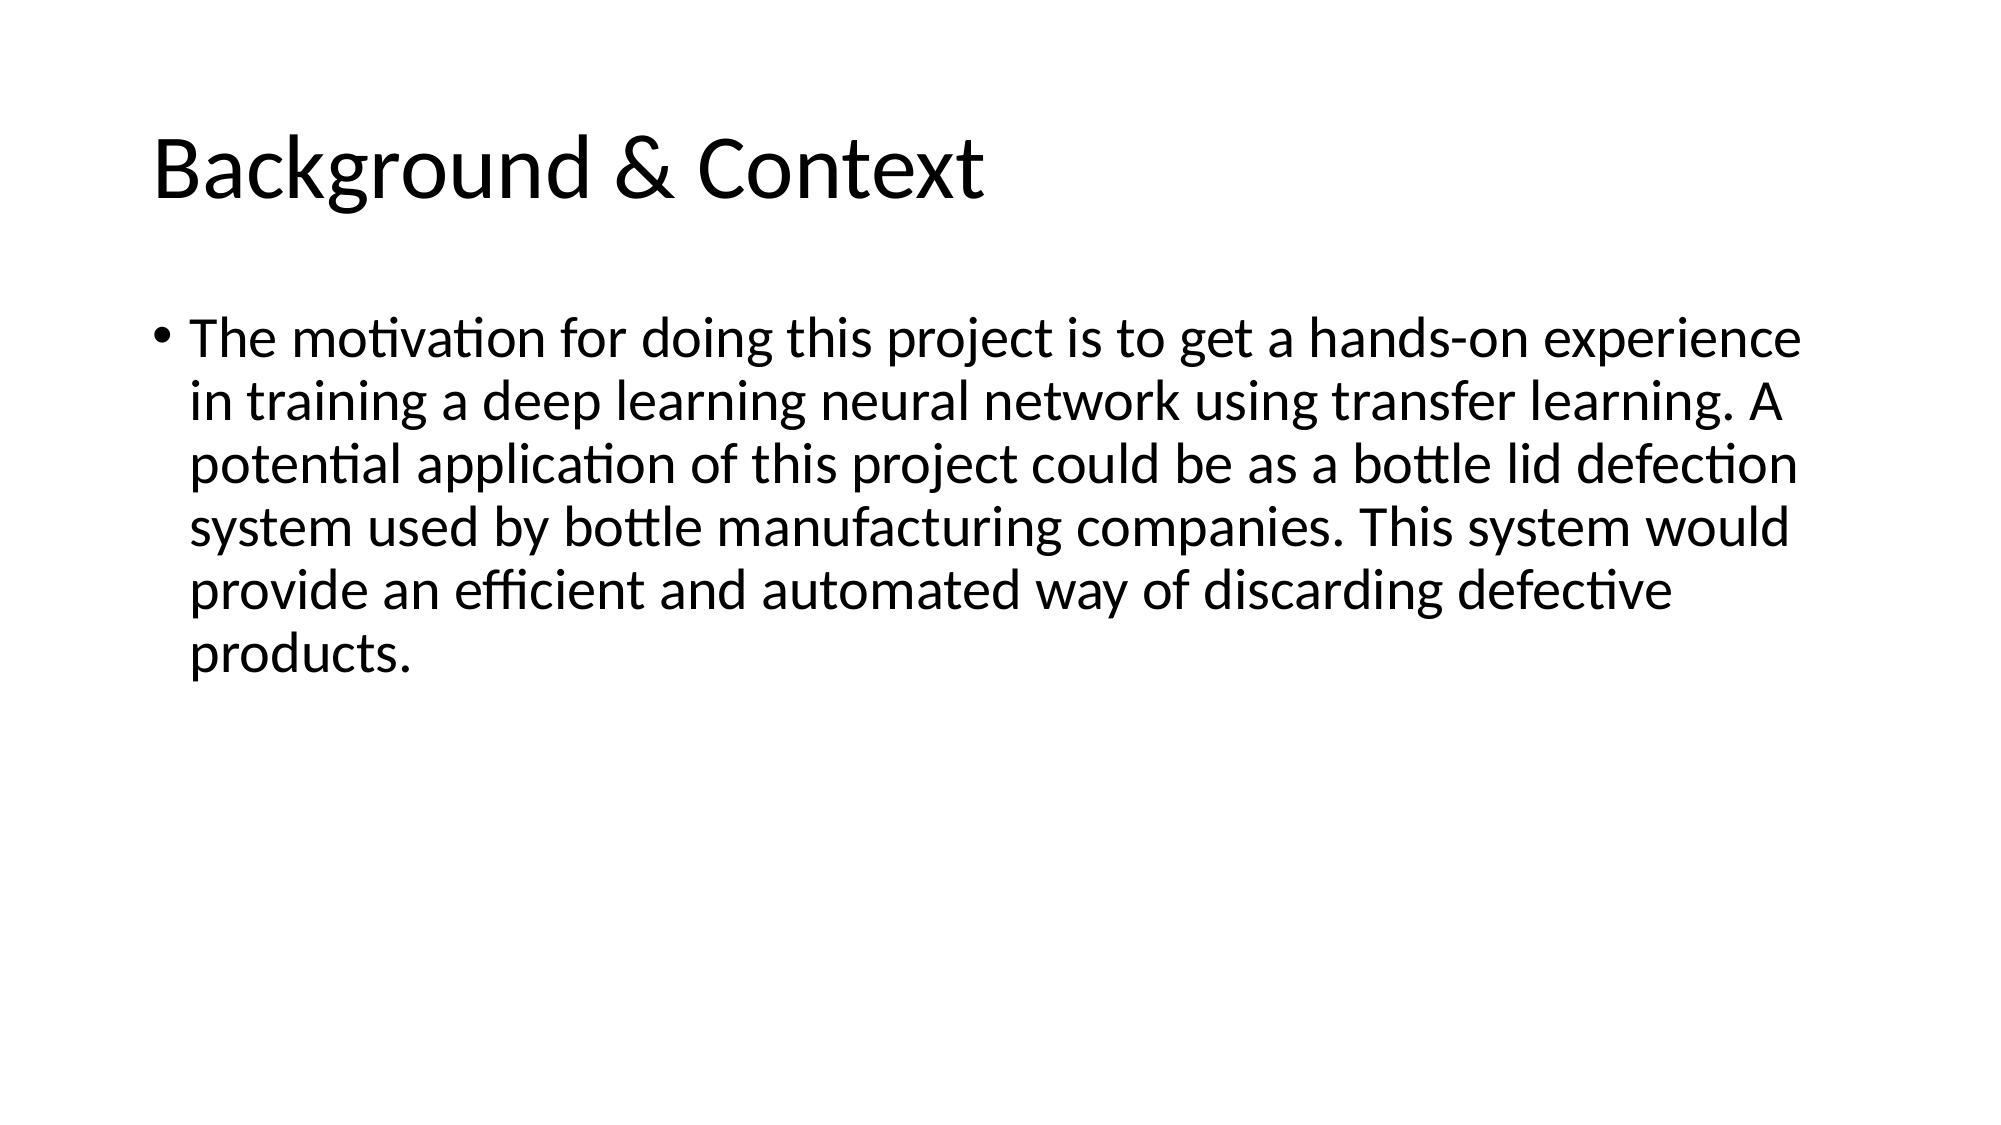

# Background & Context
The motivation for doing this project is to get a hands-on experience in training a deep learning neural network using transfer learning. A potential application of this project could be as a bottle lid defection system used by bottle manufacturing companies. This system would provide an efficient and automated way of discarding defective products.